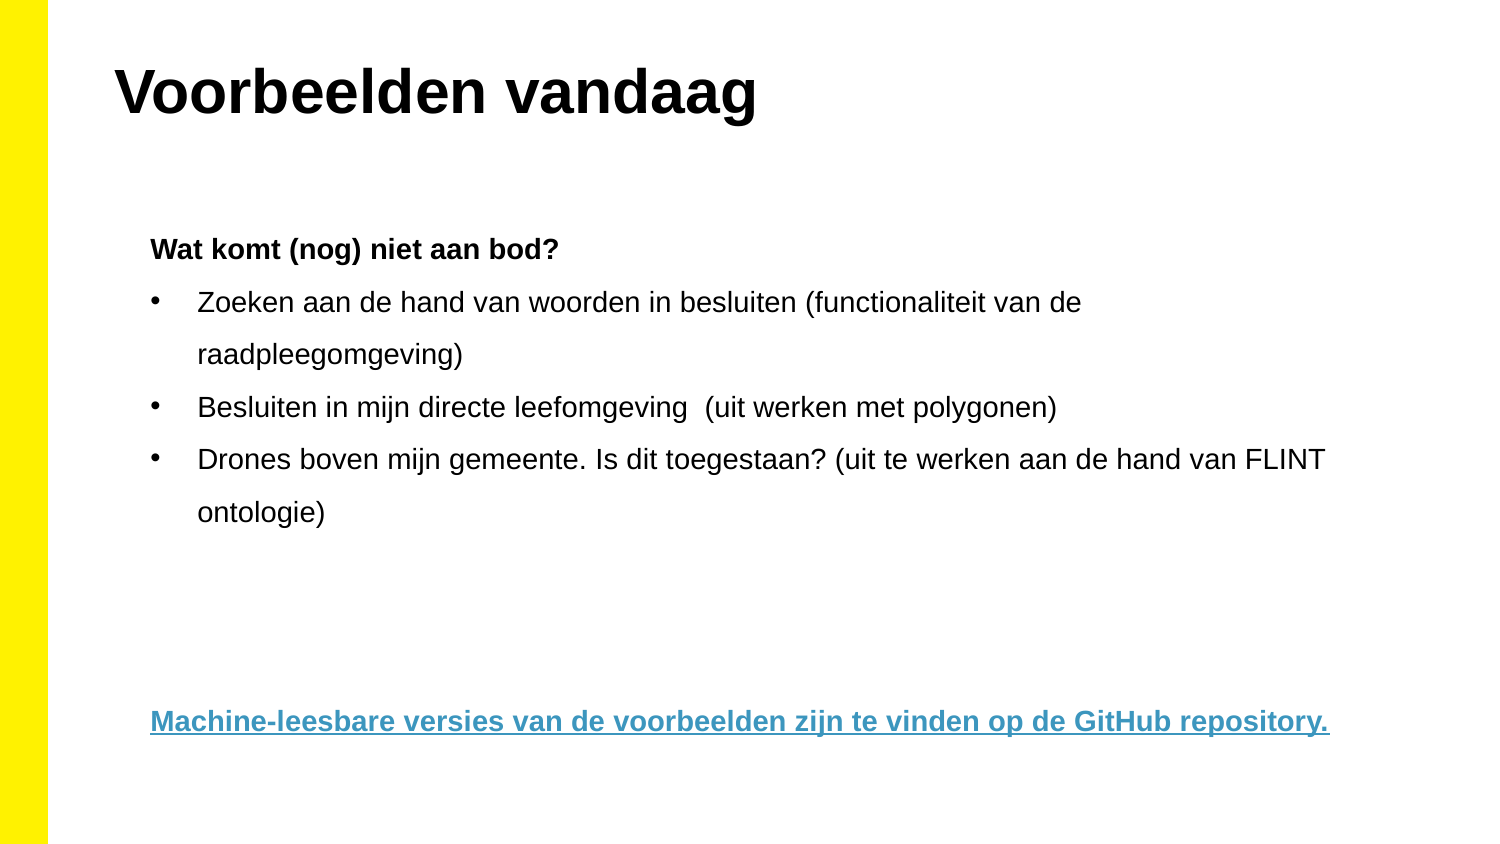

Voorbeelden vandaag
Wat komt (nog) niet aan bod?
Zoeken aan de hand van woorden in besluiten (functionaliteit van de raadpleegomgeving)
Besluiten in mijn directe leefomgeving  (uit werken met polygonen)
Drones boven mijn gemeente. Is dit toegestaan? (uit te werken aan de hand van FLINT ontologie)

Machine-leesbare versies van de voorbeelden zijn te vinden op de GitHub repository.